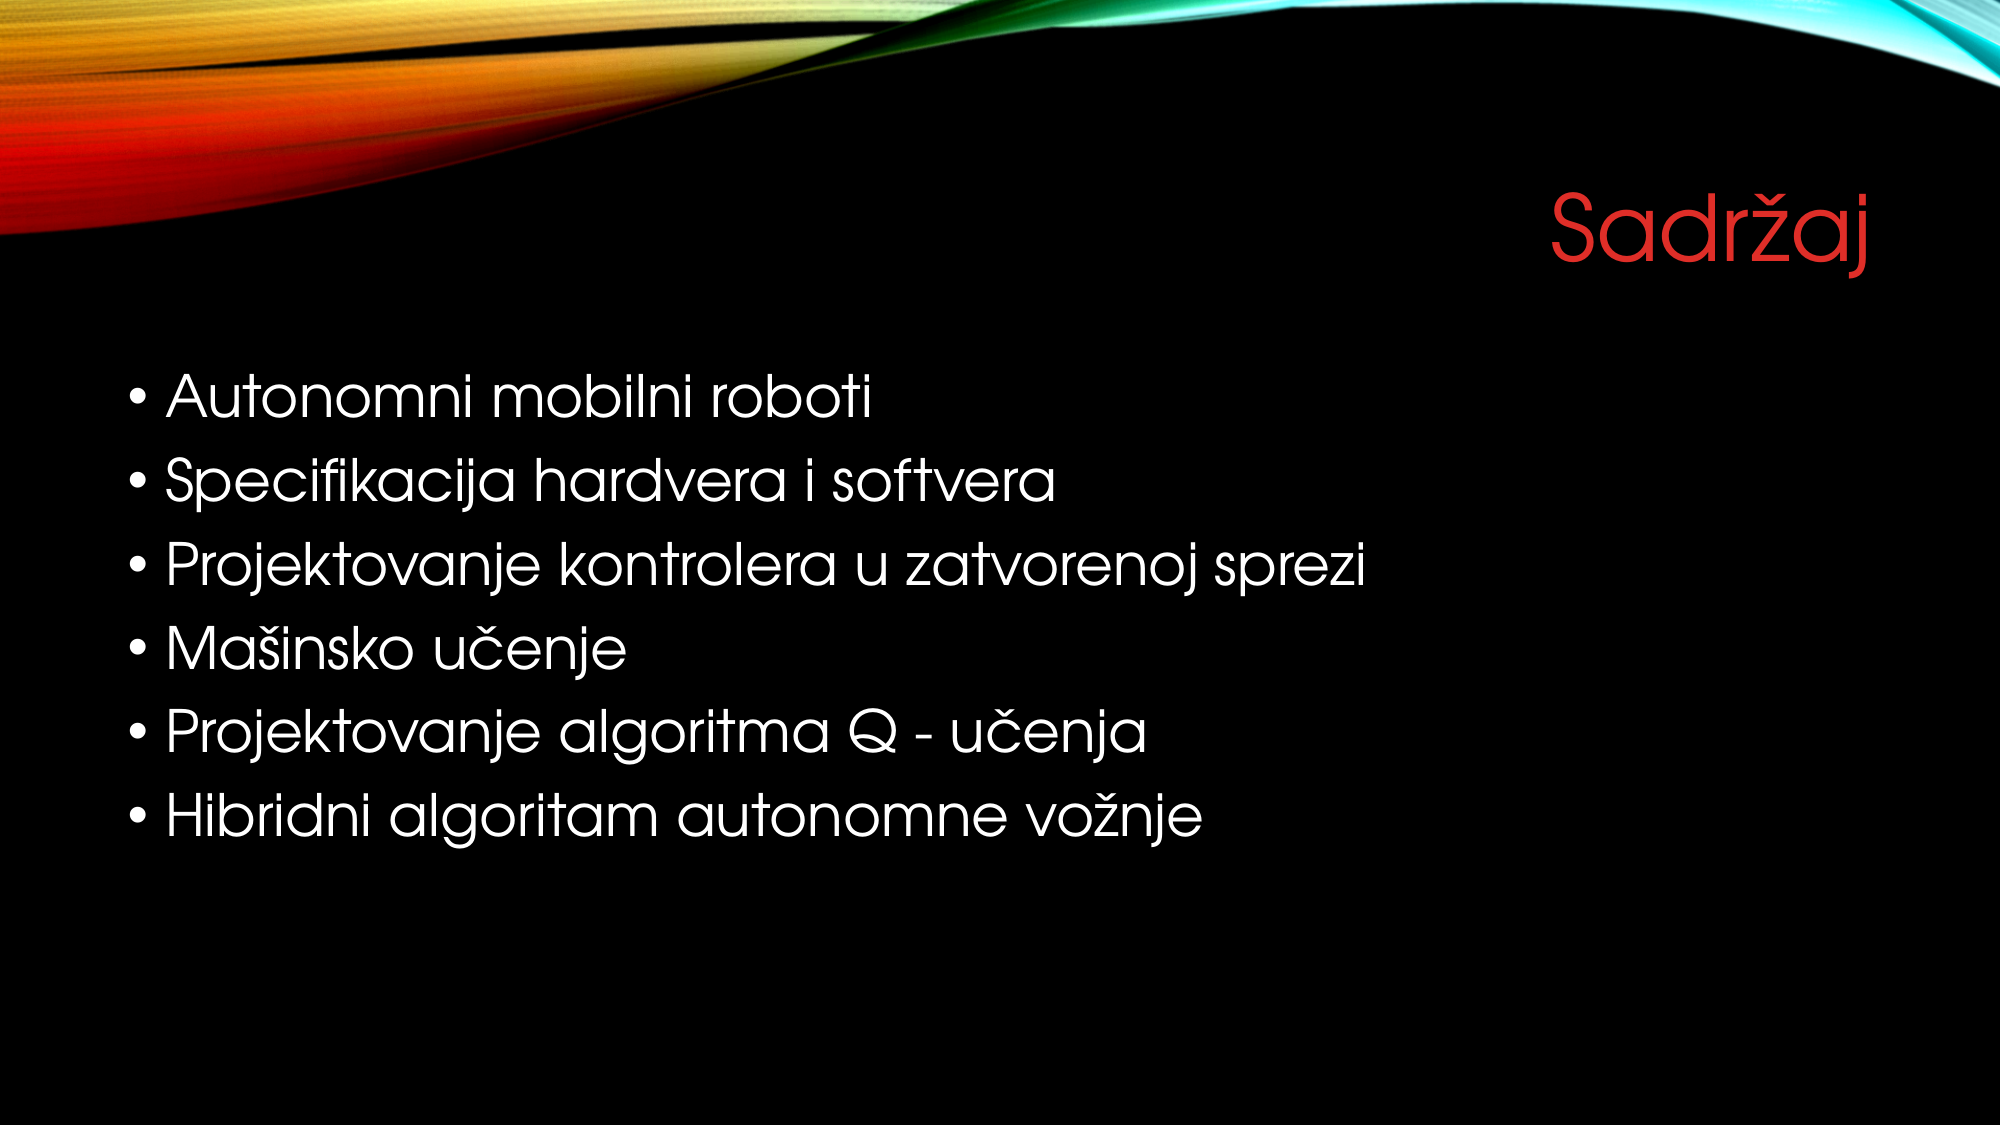

# Sadržaj
Autonomni mobilni roboti
Specifikacija hardvera i softvera
Projektovanje kontrolera u zatvorenoj sprezi
Mašinsko učenje
Projektovanje algoritma Q - učenja
Hibridni algoritam autonomne vožnje